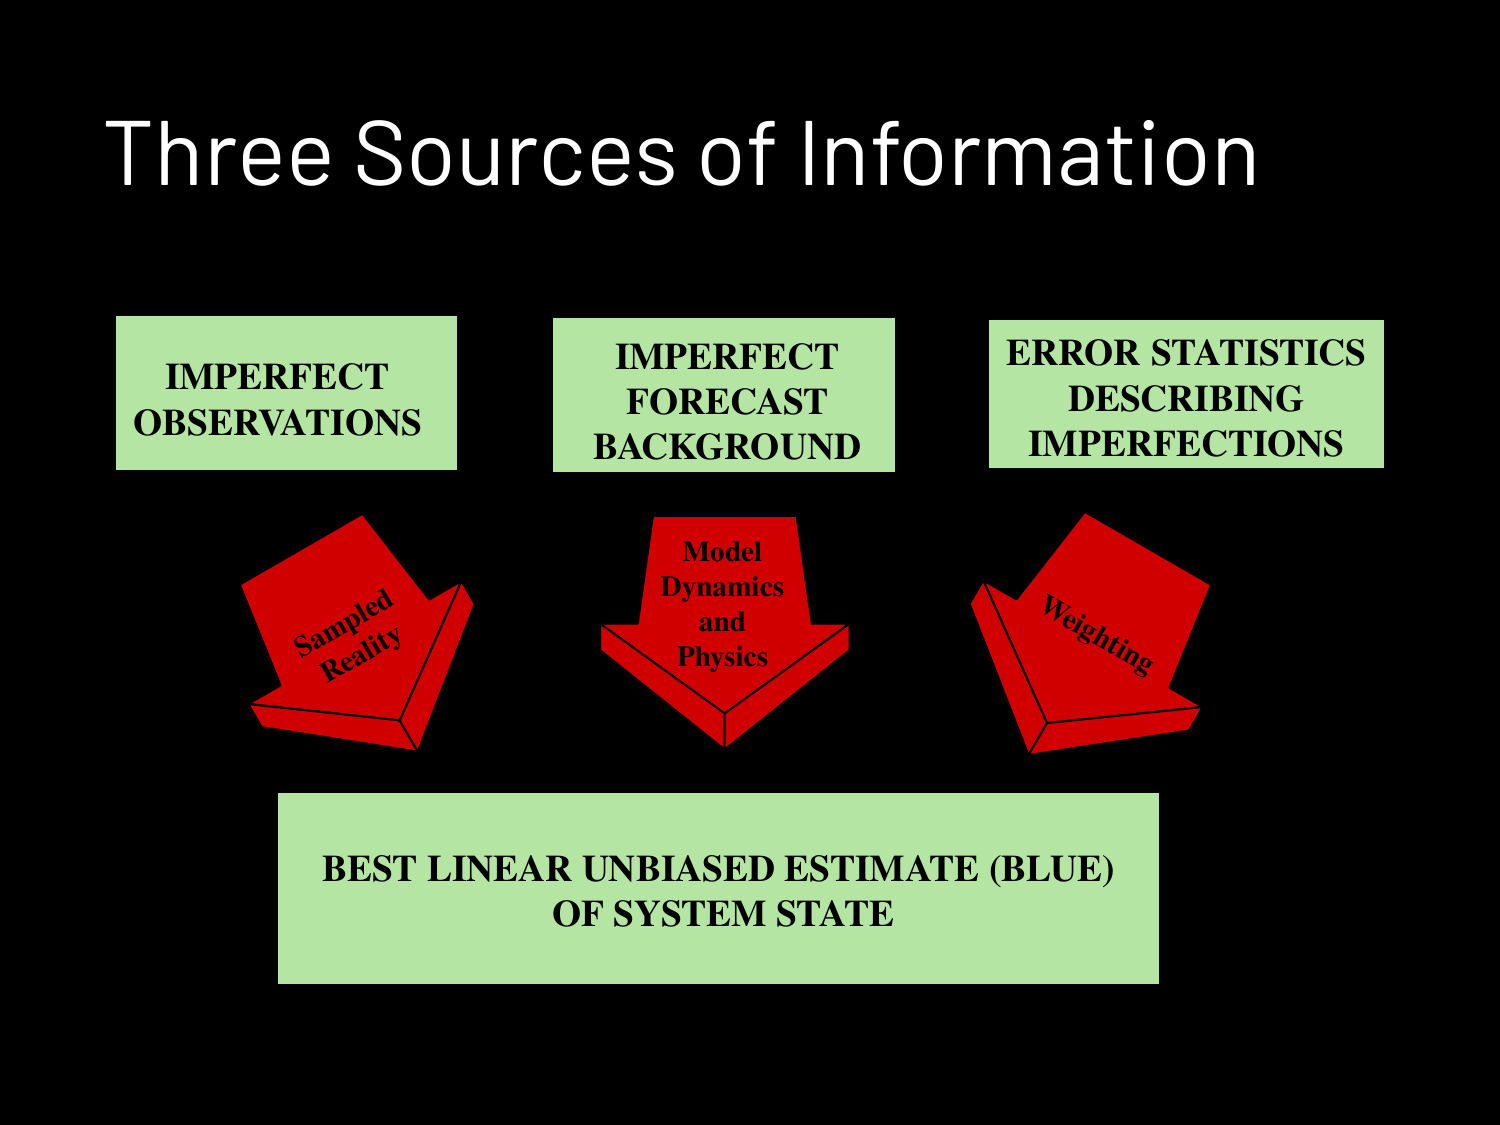

# Three Sources of Information

IMPERFECT
OBSERVATIONS

IMPERFECT
FORECAST
BACKGROUND
ERROR STATISTICS
DESCRIBING
IMPERFECTIONS

Model
Dynamics
and
Physics

Weighting

Sampled
Reality
BEST LINEAR UNBIASED ESTIMATE (BLUE)
 OF SYSTEM STATE